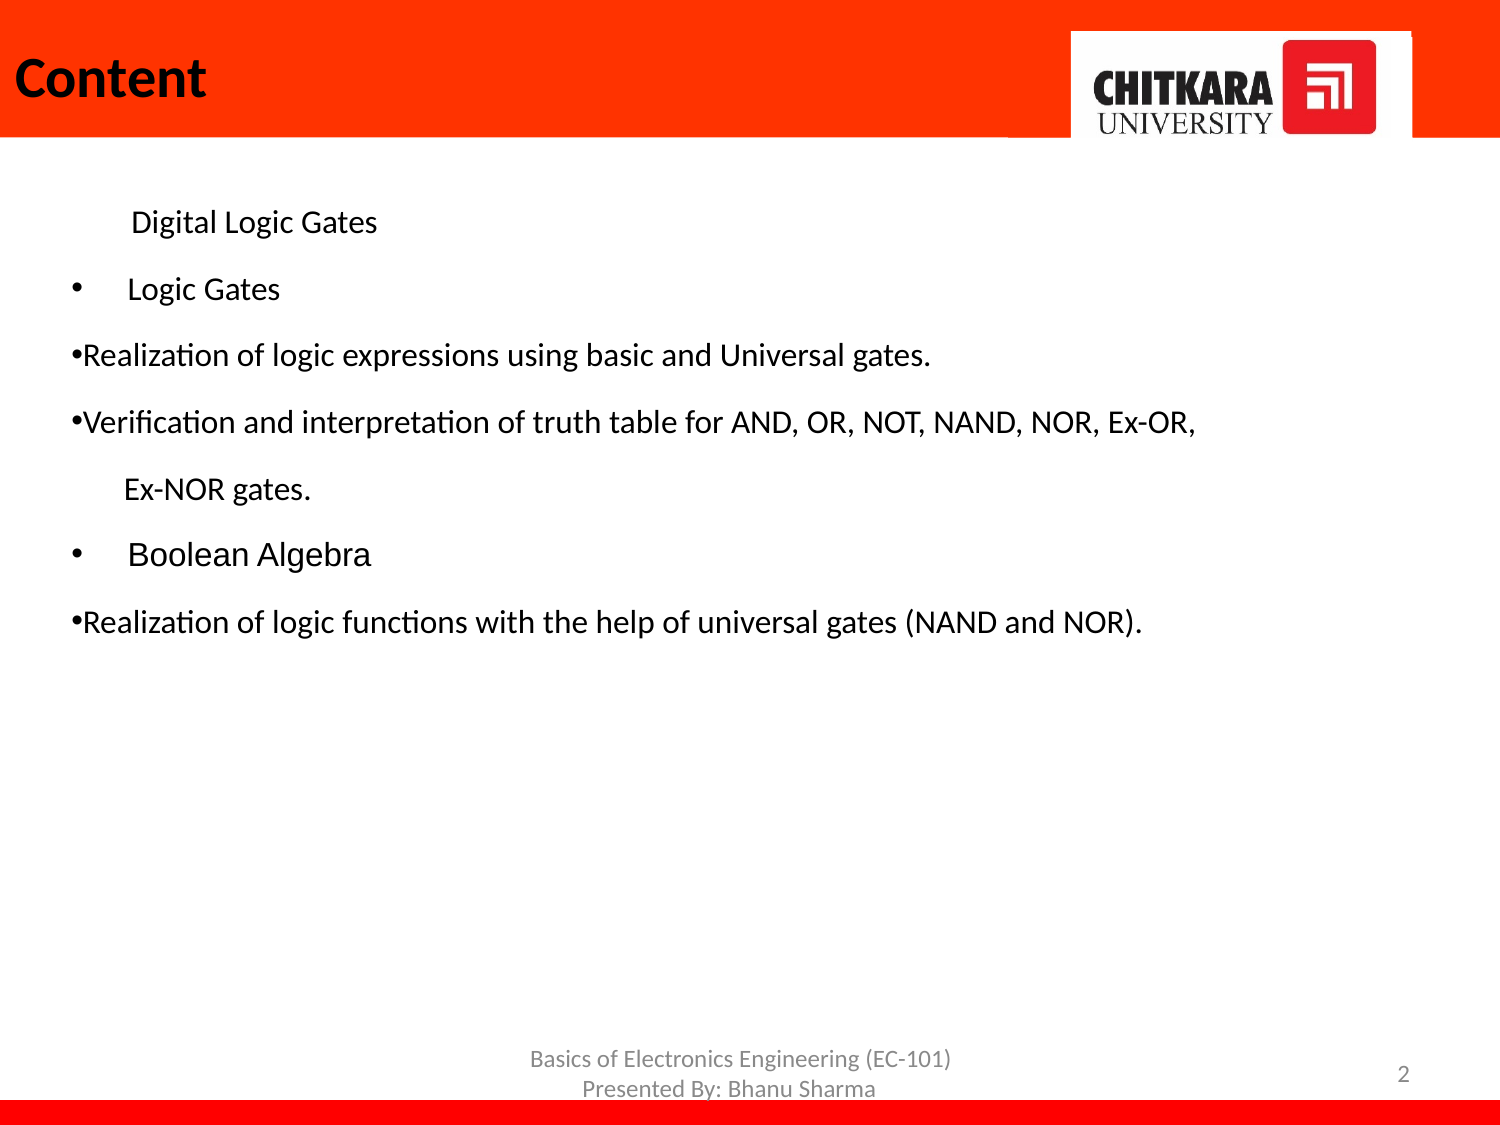

# Content

        Digital Logic Gates
Logic Gates
Realization of logic expressions using basic and Universal gates.
Verification and interpretation of truth table for AND, OR, NOT, NAND, NOR, Ex-OR,
       Ex-NOR gates.
Boolean Algebra
Realization of logic functions with the help of universal gates (NAND and NOR).
Basics of Electronics Engineering (EC-101)          Presented By: Bhanu Sharma
2